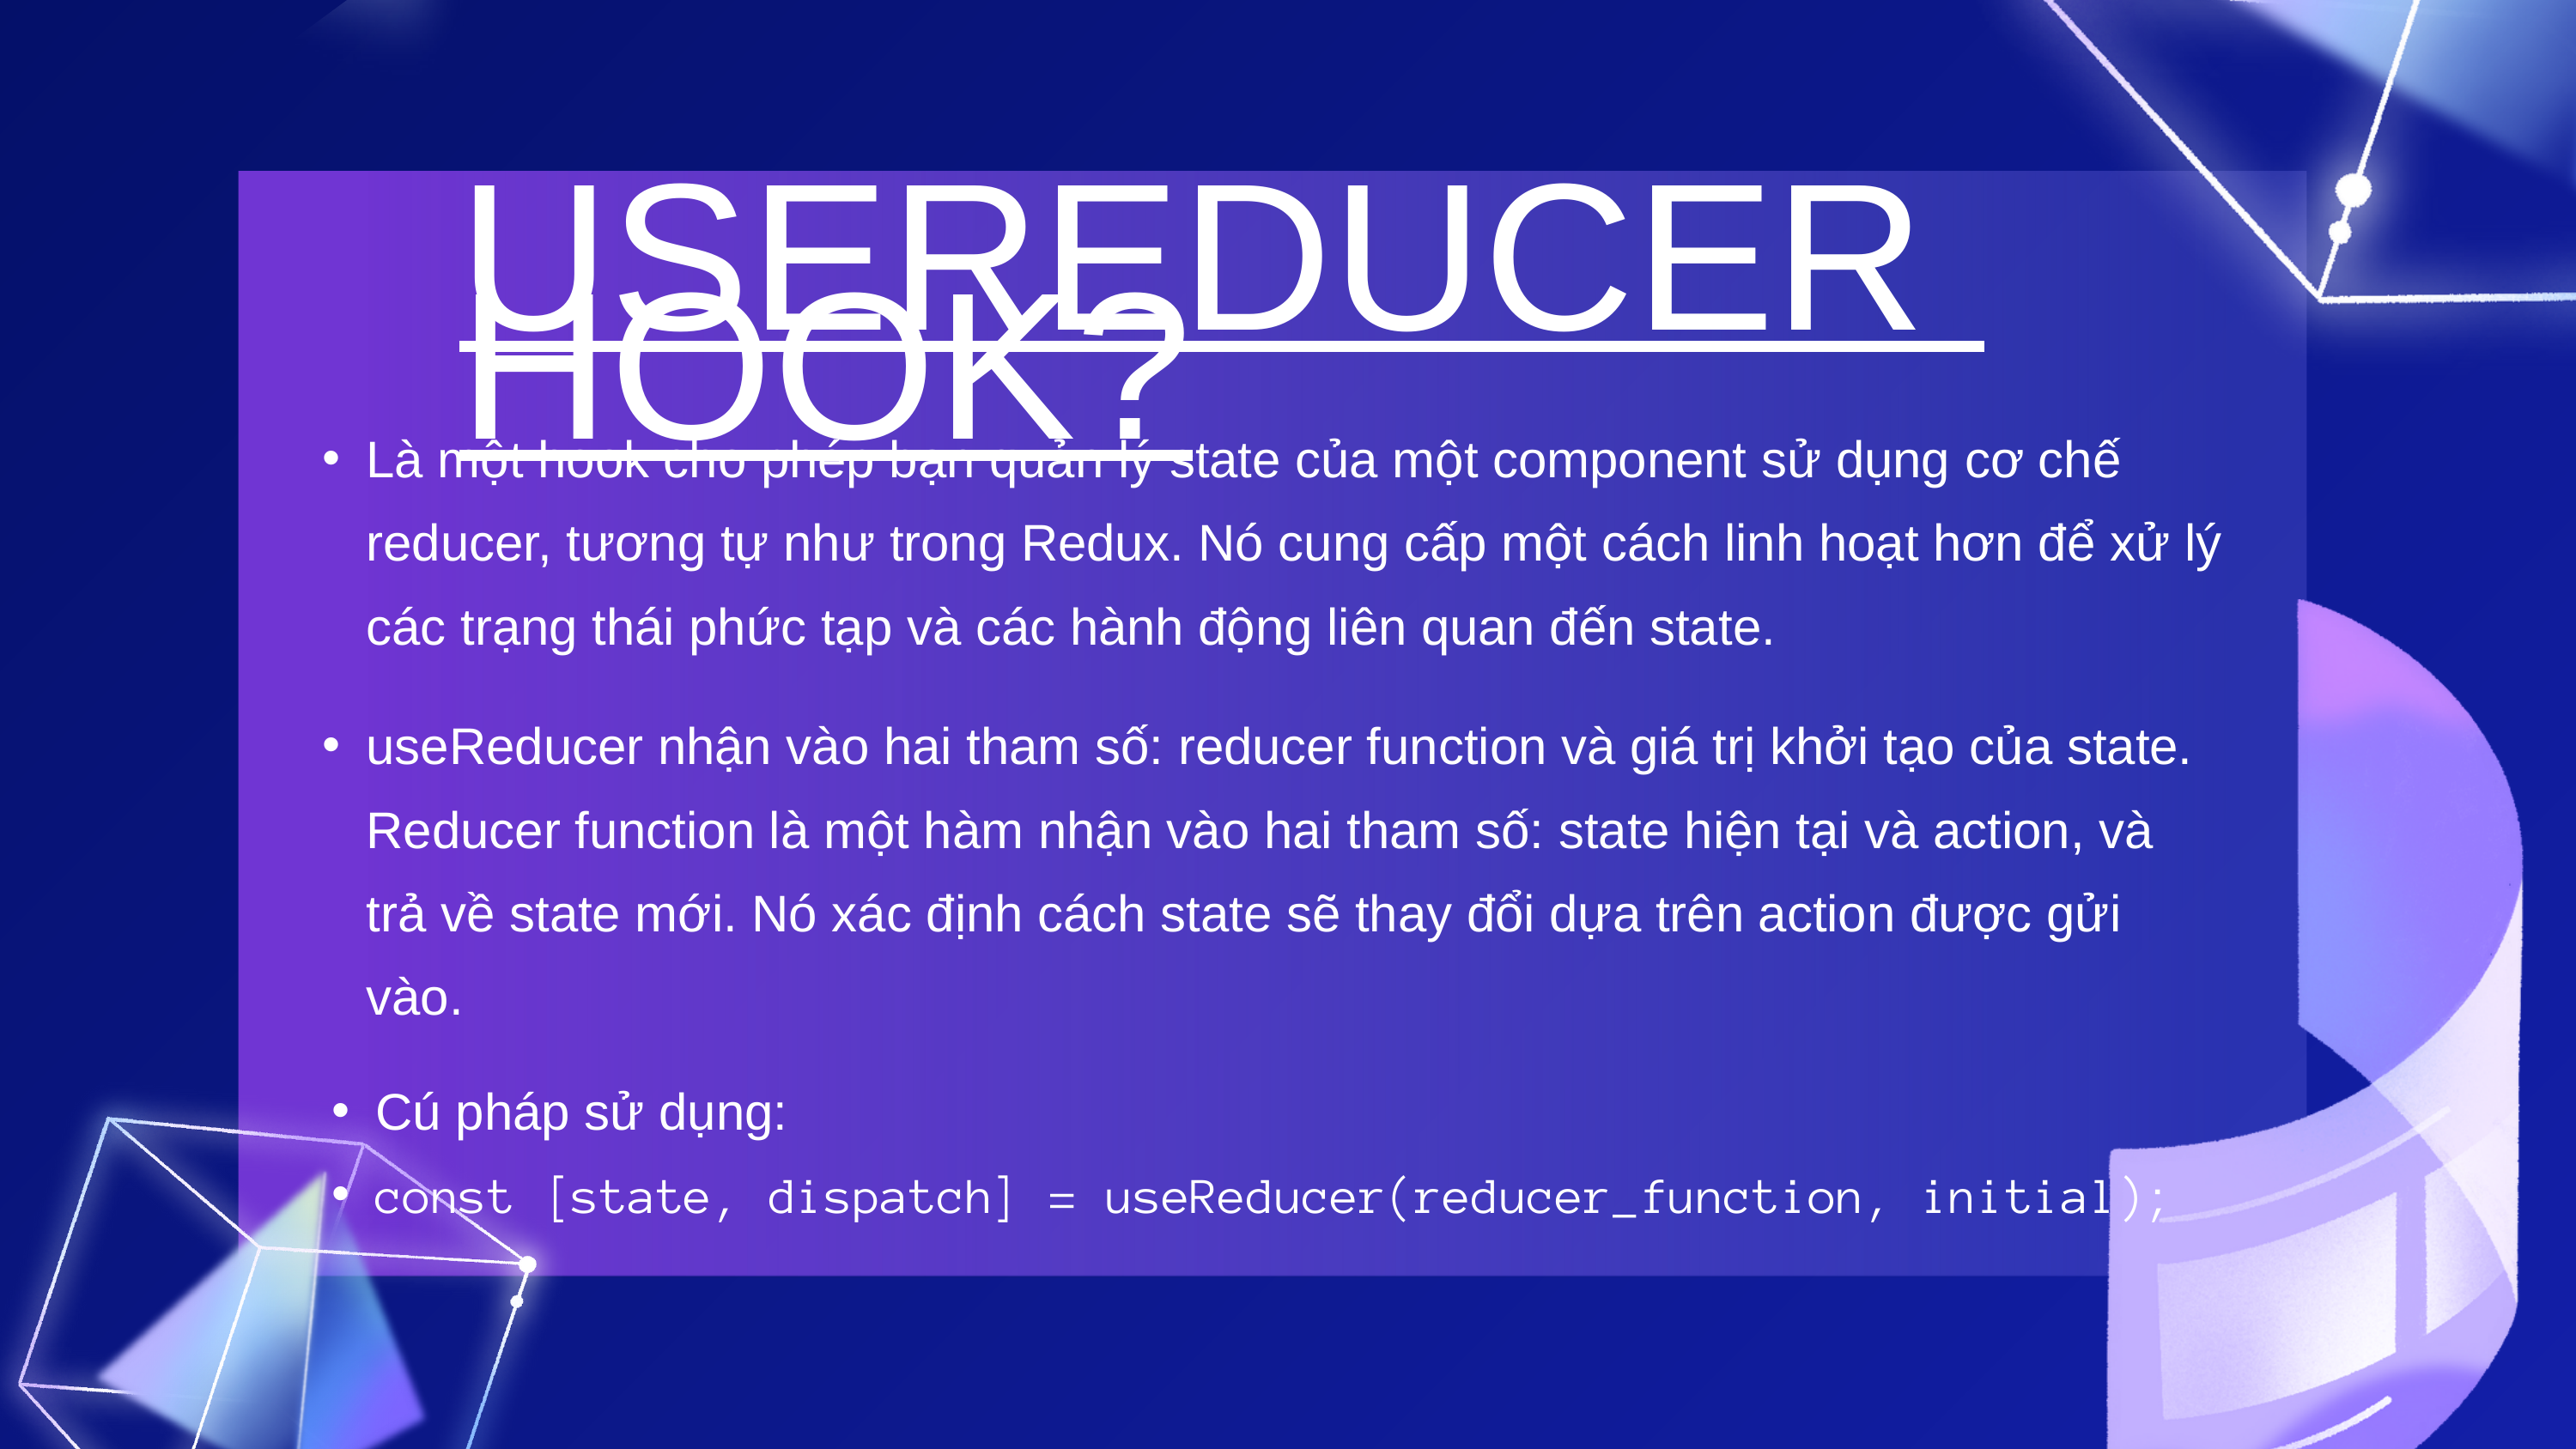

USEREDUCER HOOK?

Là một hook cho phép bạn quản lý state của một component sử dụng cơ chế reducer, tương tự như trong Redux. Nó cung cấp một cách linh hoạt hơn để xử lý các trạng thái phức tạp và các hành động liên quan đến state.

useReducer nhận vào hai tham số: reducer function và giá trị khởi tạo của state. Reducer function là một hàm nhận vào hai tham số: state hiện tại và action, và trả về state mới. Nó xác định cách state sẽ thay đổi dựa trên action được gửi vào.
Cú pháp sử dụng:
const [state, dispatch] = useReducer(reducer_function, initial);